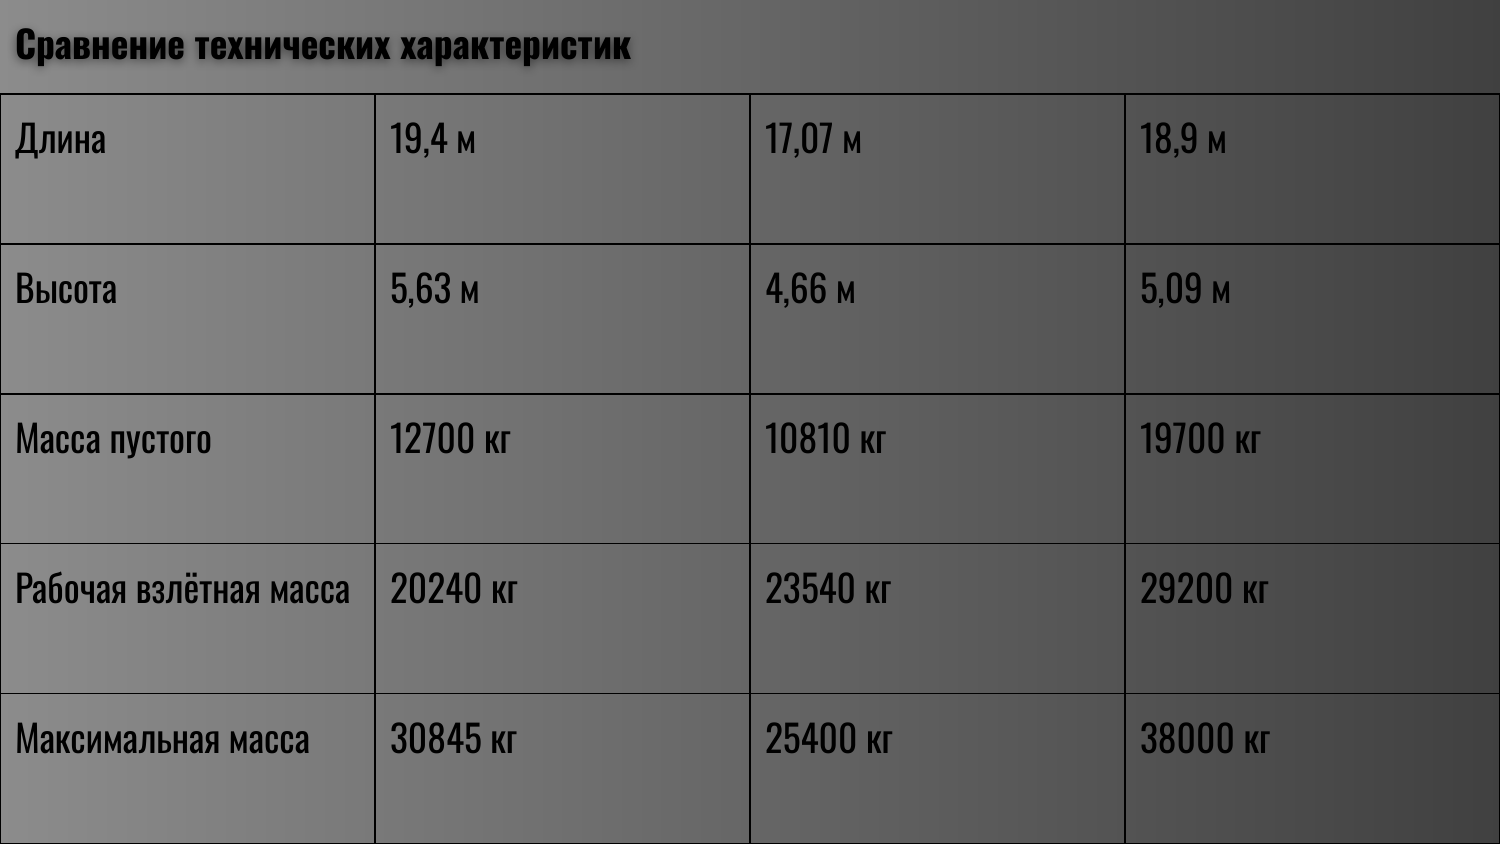

Сравнение технических характеристик
| Длина | 19,4 м | 17,07 м | 18,9 м |
| --- | --- | --- | --- |
| Высота | 5,63 м | 4,66 м | 5,09 м |
| Масса пустого | 12700 кг | 10810 кг | 19700 кг |
| Рабочая взлётная масса | 20240 кг | 23540 кг | 29200 кг |
| Максимальная масса | 30845 кг | 25400 кг | 38000 кг |